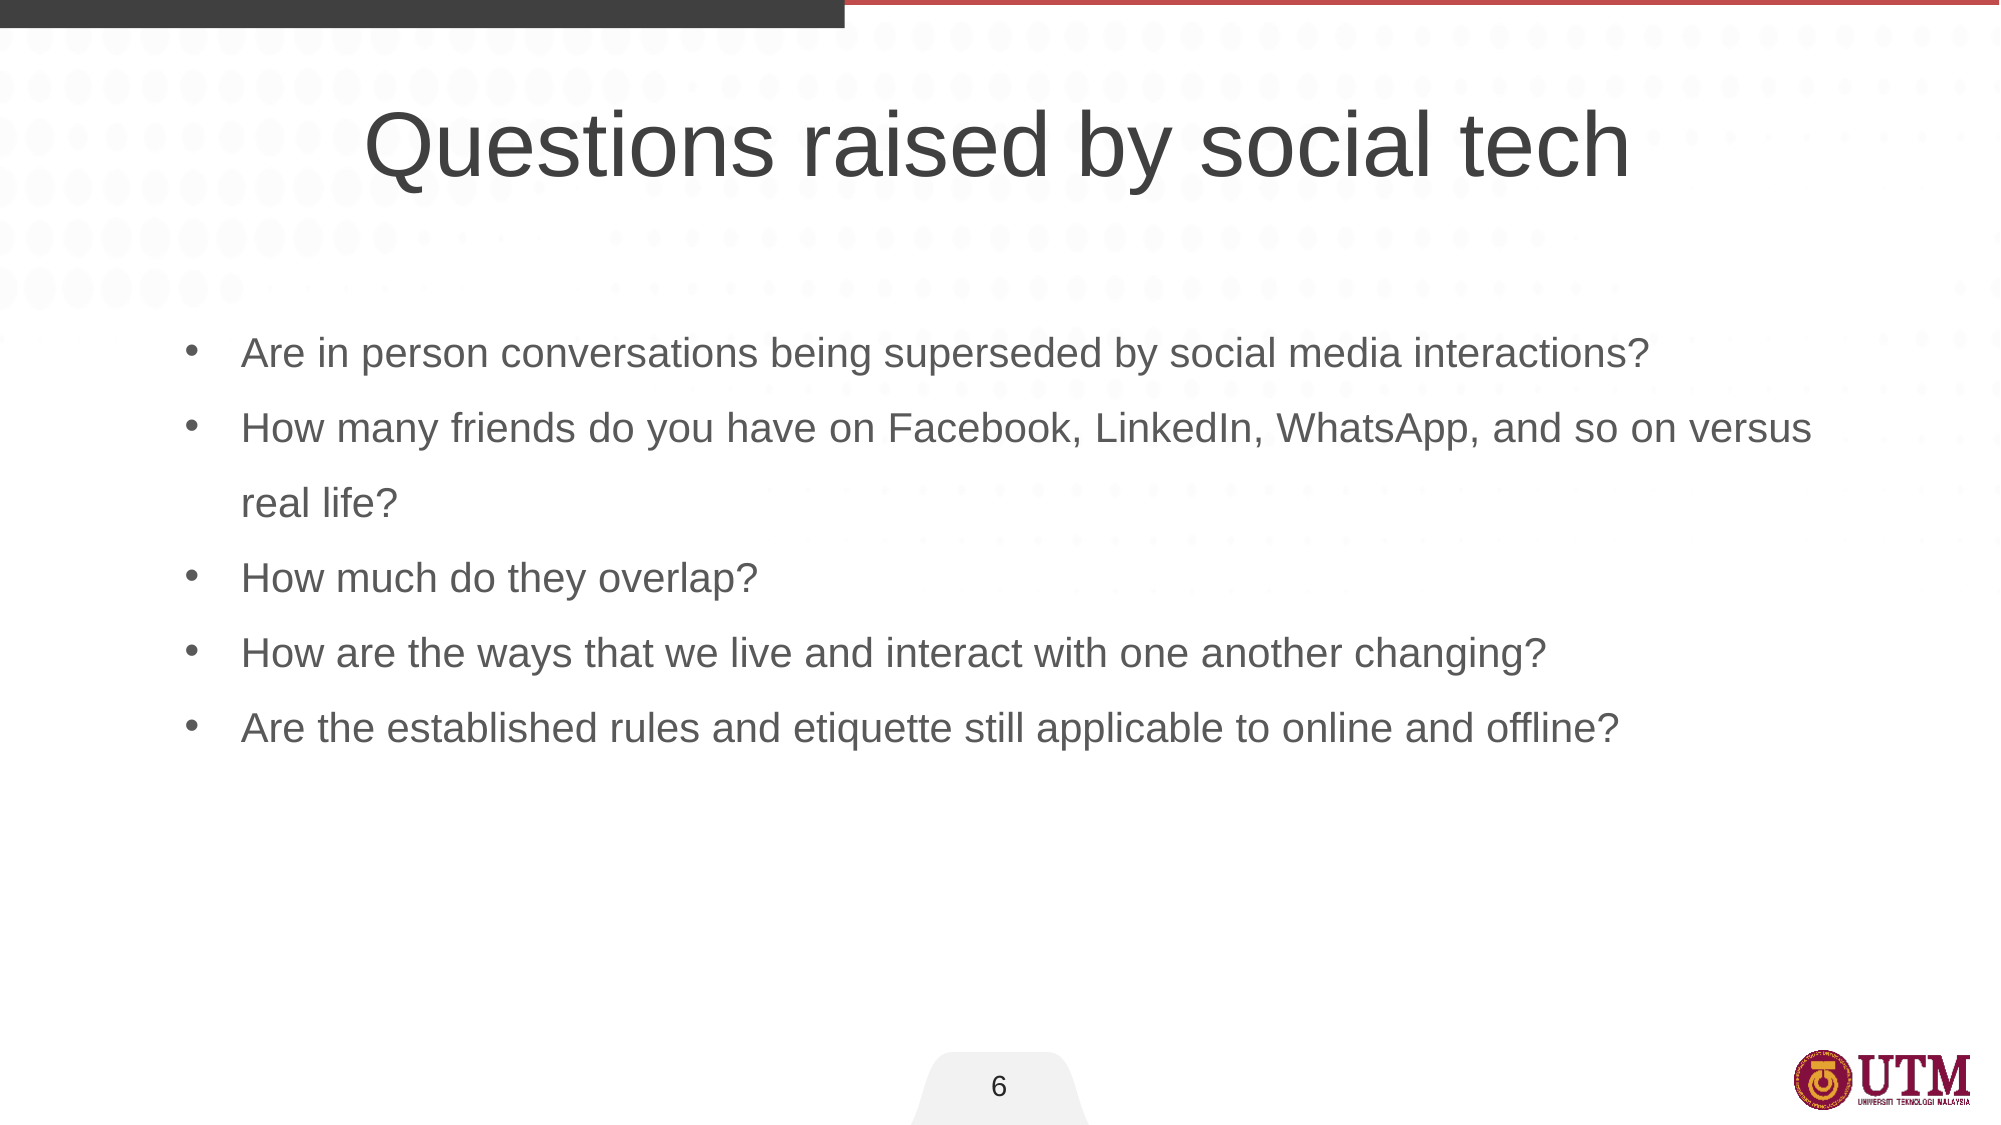

Questions raised by social tech
Are in person conversations being superseded by social media interactions?
How many friends do you have on Facebook, LinkedIn, WhatsApp, and so on versus real life?
How much do they overlap?
How are the ways that we live and interact with one another changing?
Are the established rules and etiquette still applicable to online and offline?
6